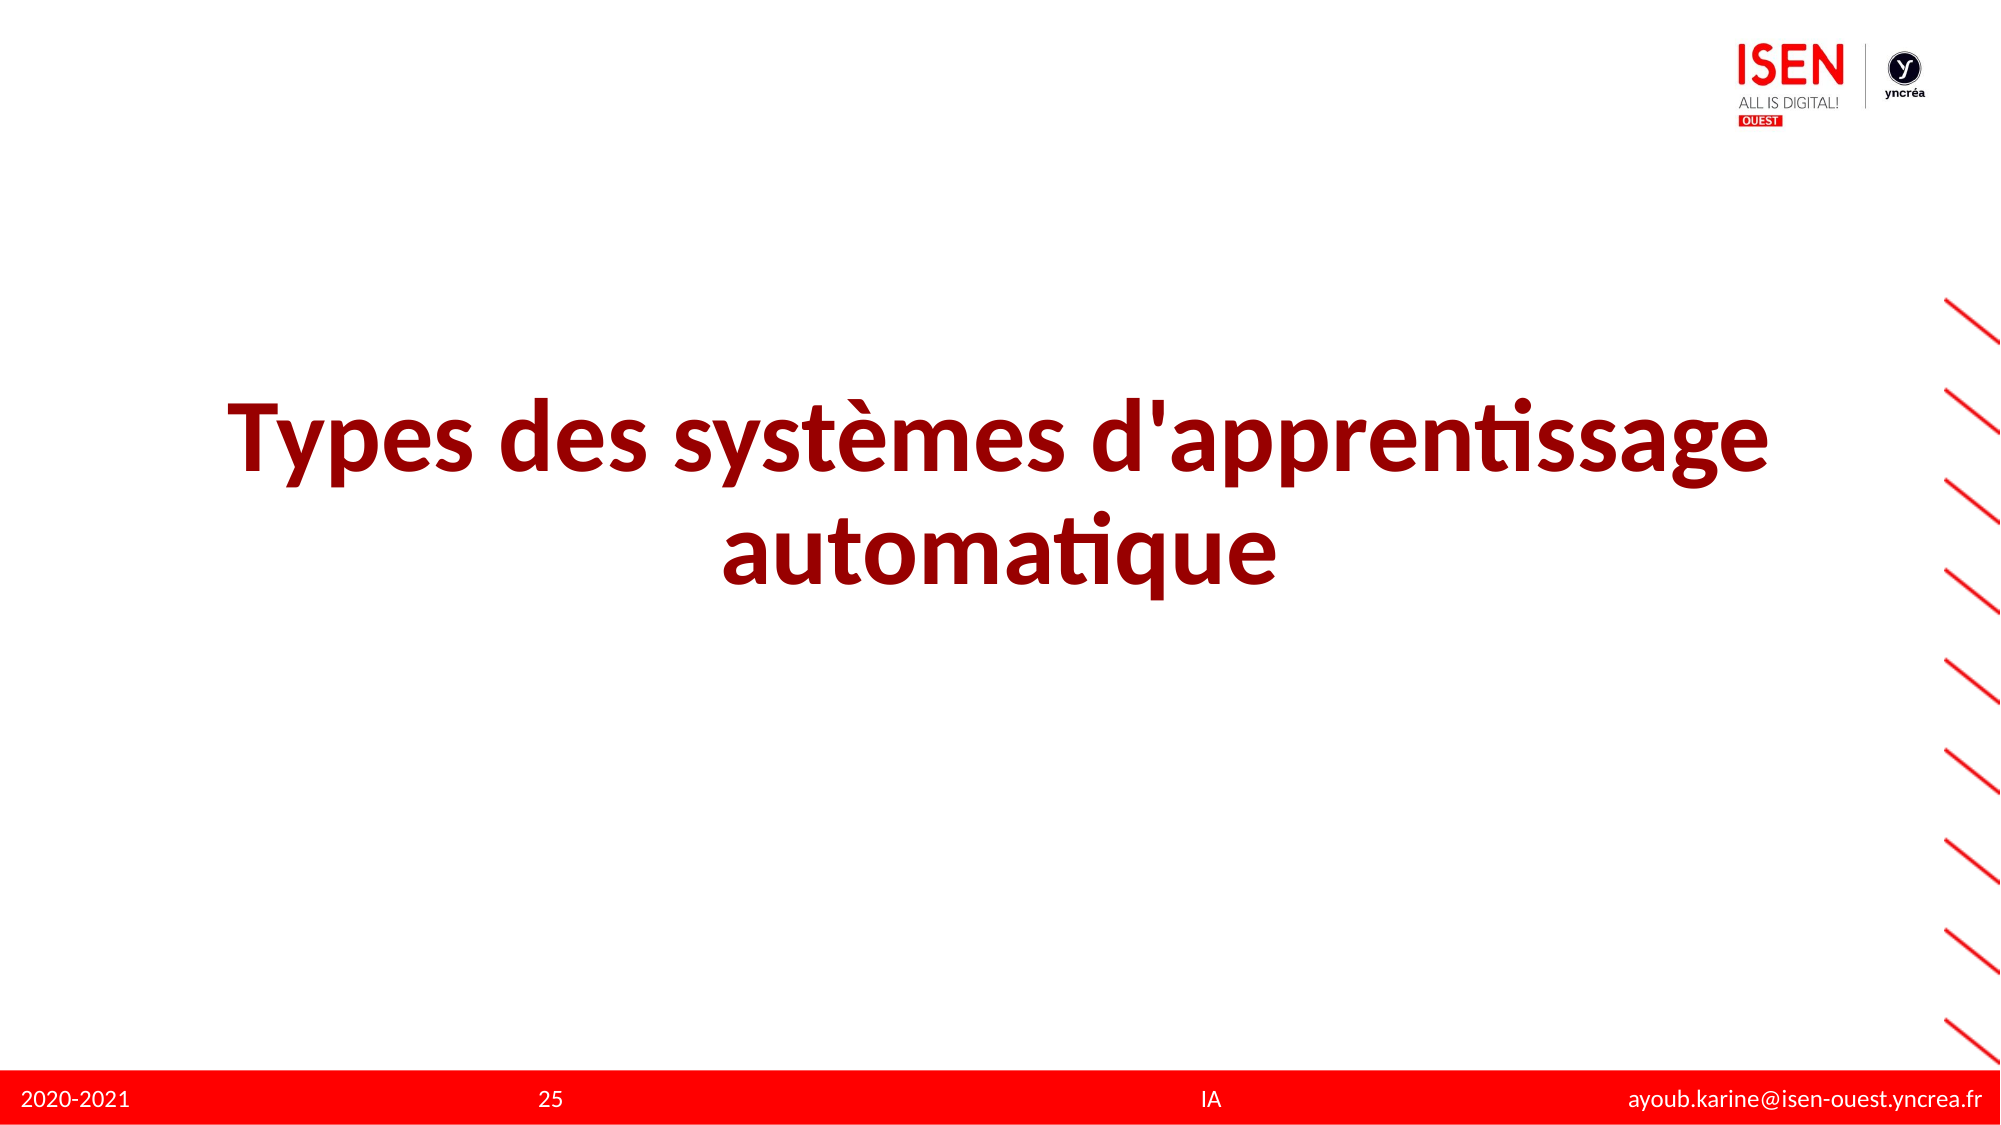

# Types des systèmes d'apprentissage automatique
25
IA                                                                       ayoub.karine@isen-ouest.yncrea.fr
2020-2021